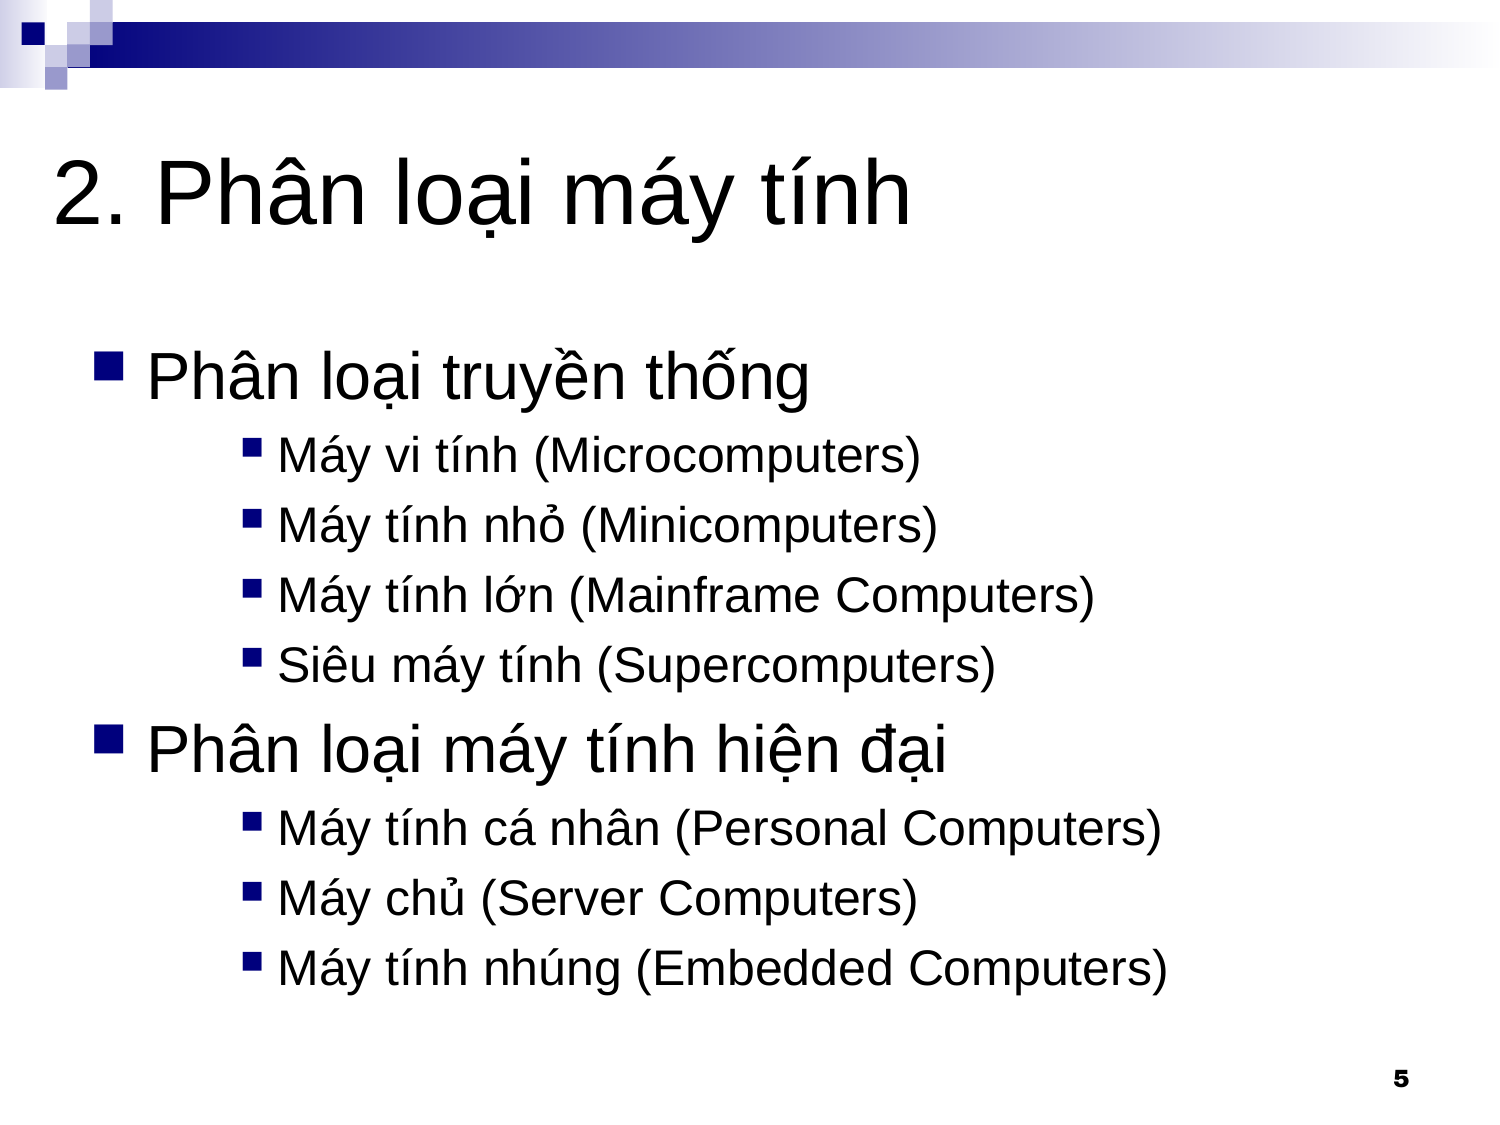

# 2. Phân loại máy tính
Phân loại truyền thống
Máy vi tính (Microcomputers)
Máy tính nhỏ (Minicomputers)
Máy tính lớn (Mainframe Computers)
Siêu máy tính (Supercomputers)
Phân loại máy tính hiện đại
Máy tính cá nhân (Personal Computers)
Máy chủ (Server Computers)
Máy tính nhúng (Embedded Computers)
5